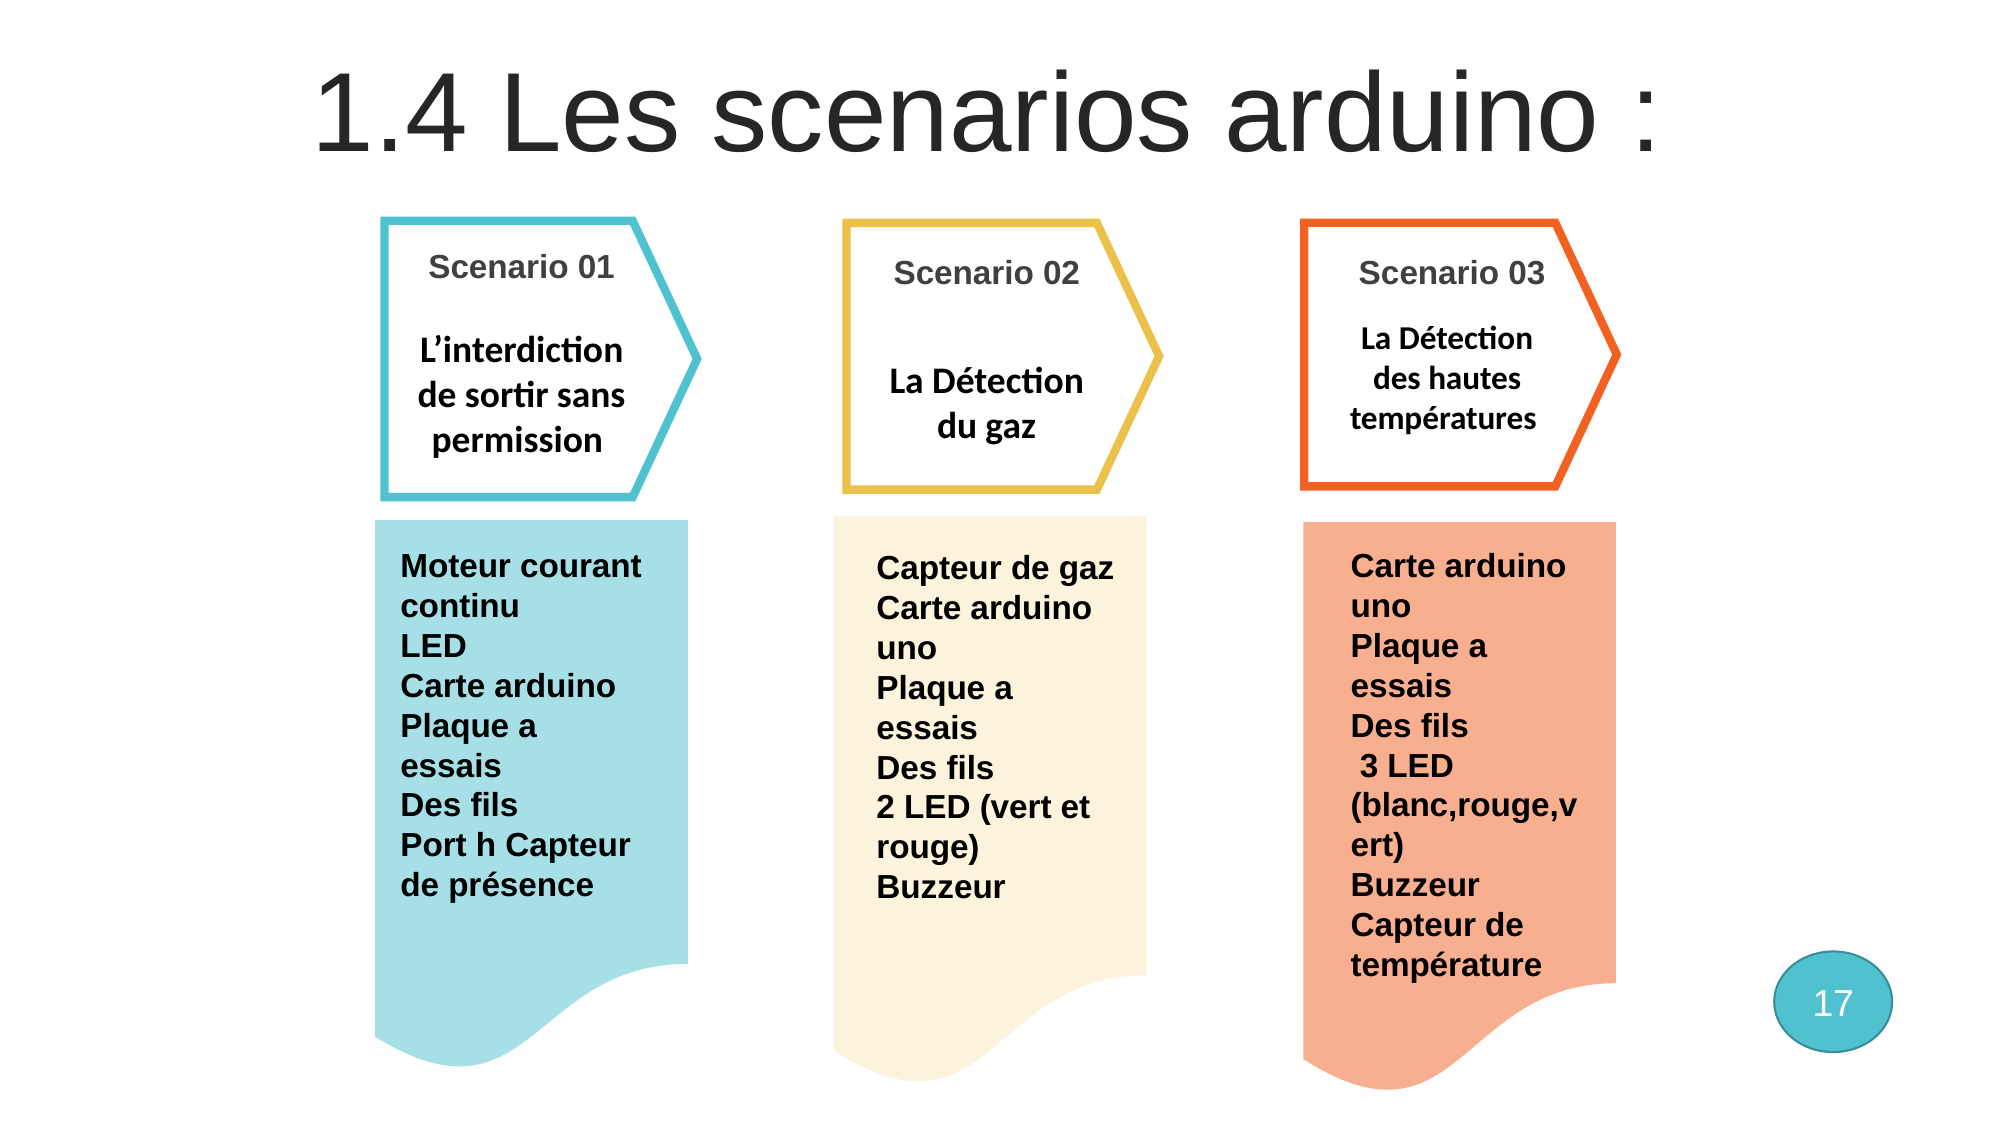

1.4 Les scenarios arduino :

Scenario 01

L’interdiction de sortir sans permission

Scenario 02

Scenario 03
La Détection des hautes températures
La Détection
 du gaz

Moteur courant continu
LED
Carte arduino Plaque a essais
Des fils
Port h Capteur de présence
Carte arduino uno
Plaque a essais
Des fils
 3 LED (blanc,rouge,vert)
Buzzeur Capteur de température

Capteur de gaz Carte arduino uno
Plaque a essais
Des fils
2 LED (vert et rouge) Buzzeur
17